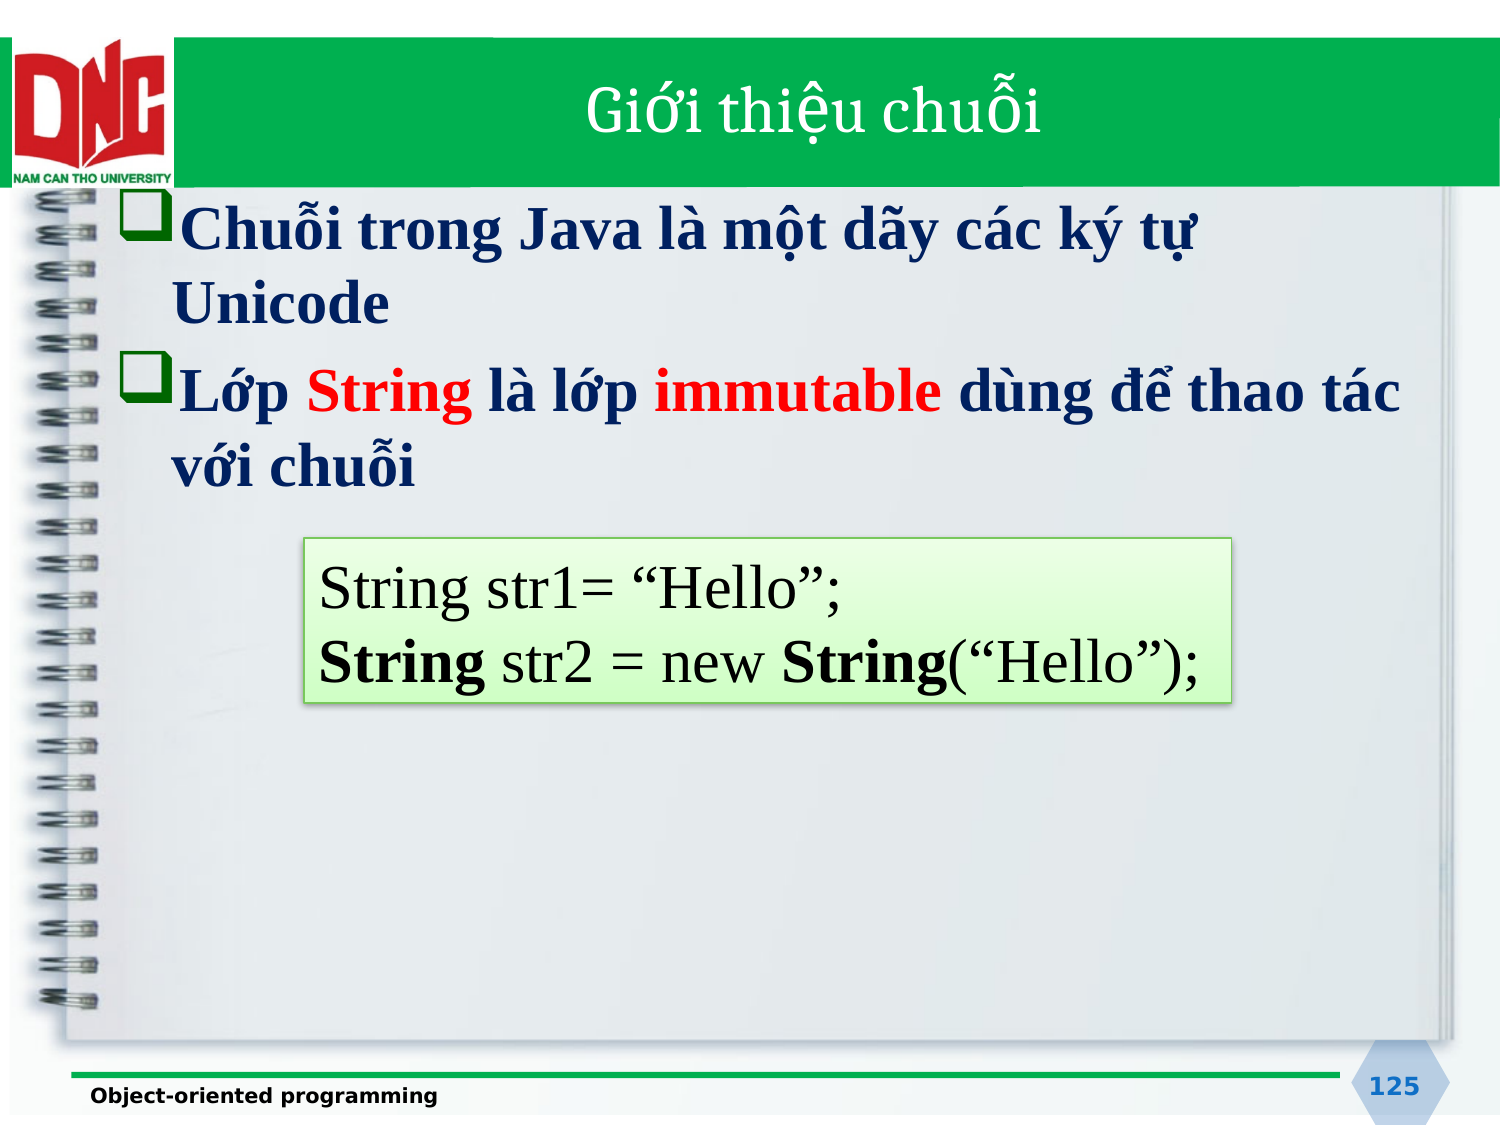

# Giới thiệu chuỗi
Chuỗi trong Java là một dãy các ký tự Unicode
Lớp String là lớp immutable dùng để thao tác với chuỗi

String str1= “Hello”;
String str2 = new String(“Hello”);
125
Object-oriented programming